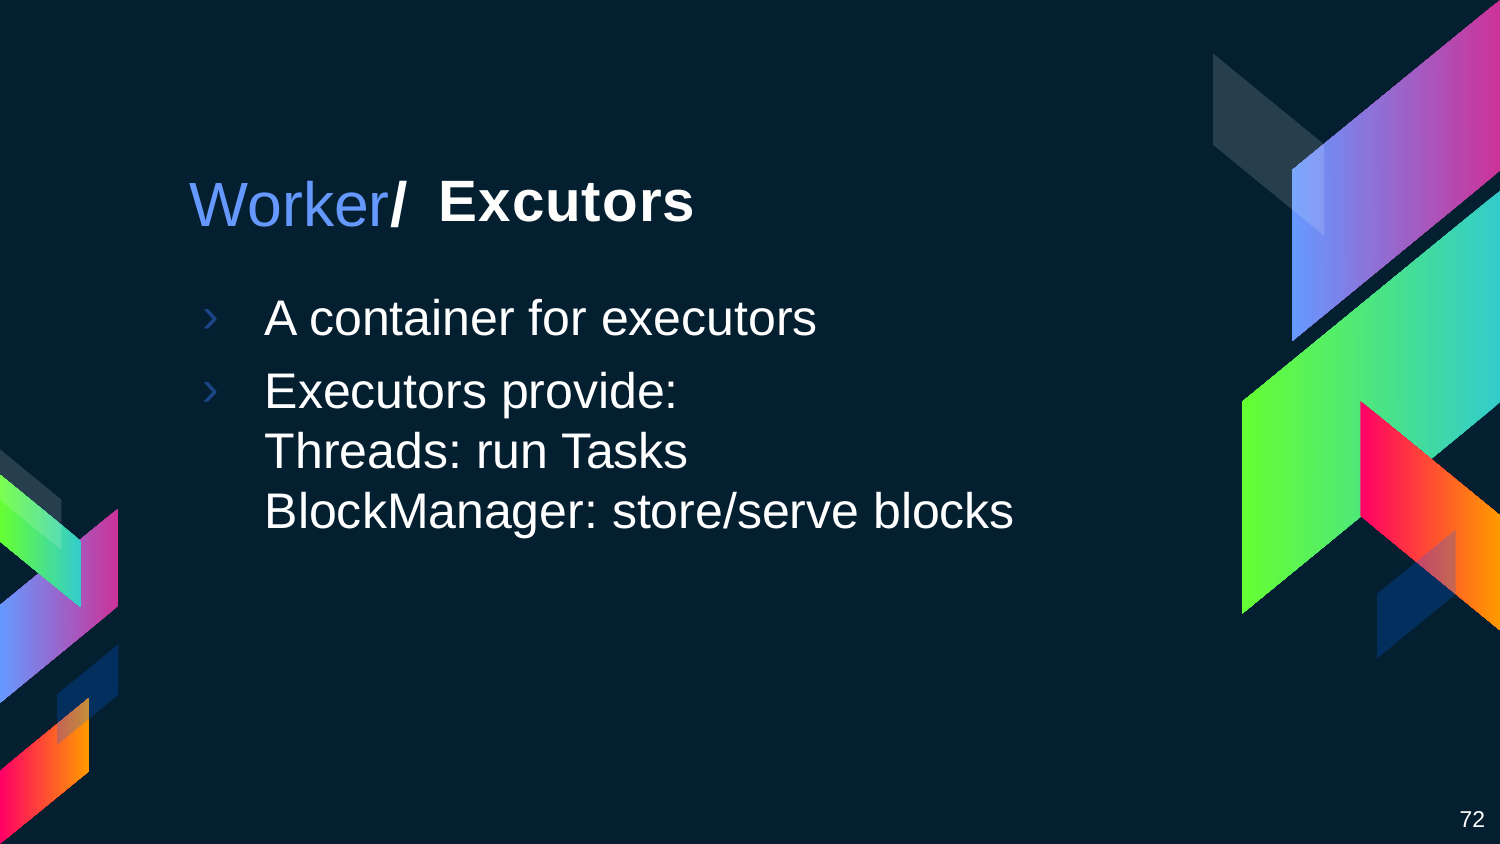

# Worker/
Excutors
A container for executors
Executors provide:
Threads: run Tasks
BlockManager: store/serve blocks
72